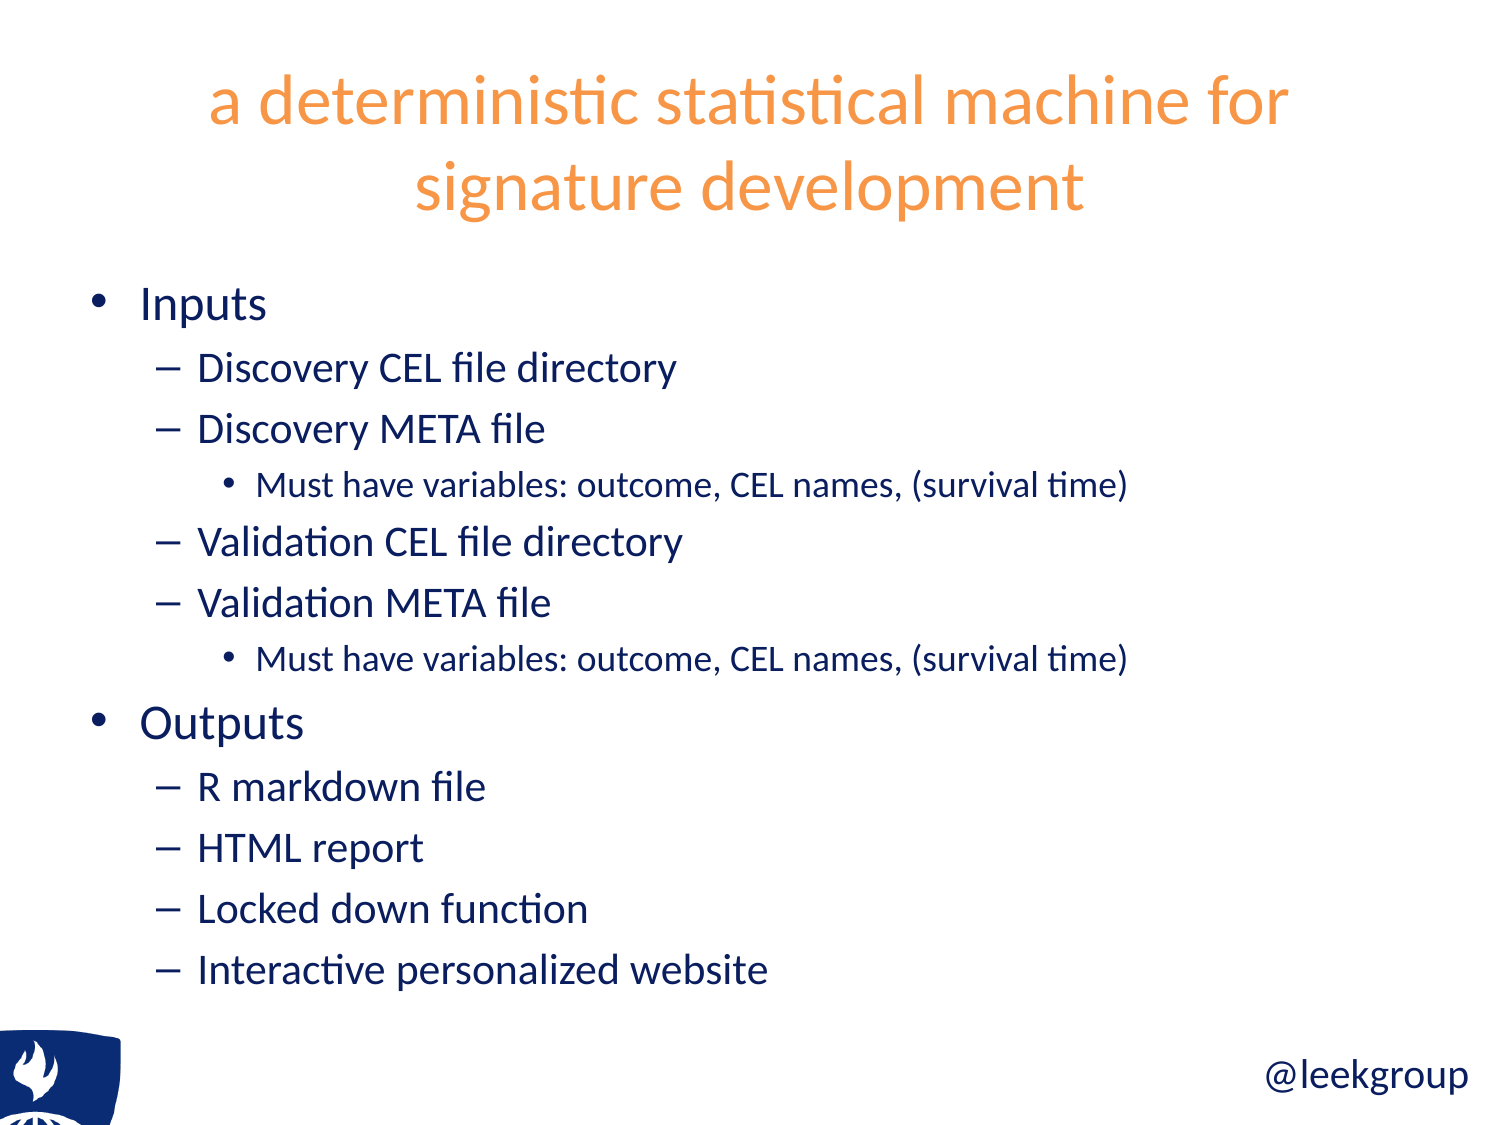

# a deterministic statistical machine for signature development
Inputs
Discovery CEL file directory
Discovery META file
Must have variables: outcome, CEL names, (survival time)
Validation CEL file directory
Validation META file
Must have variables: outcome, CEL names, (survival time)
Outputs
R markdown file
HTML report
Locked down function
Interactive personalized website